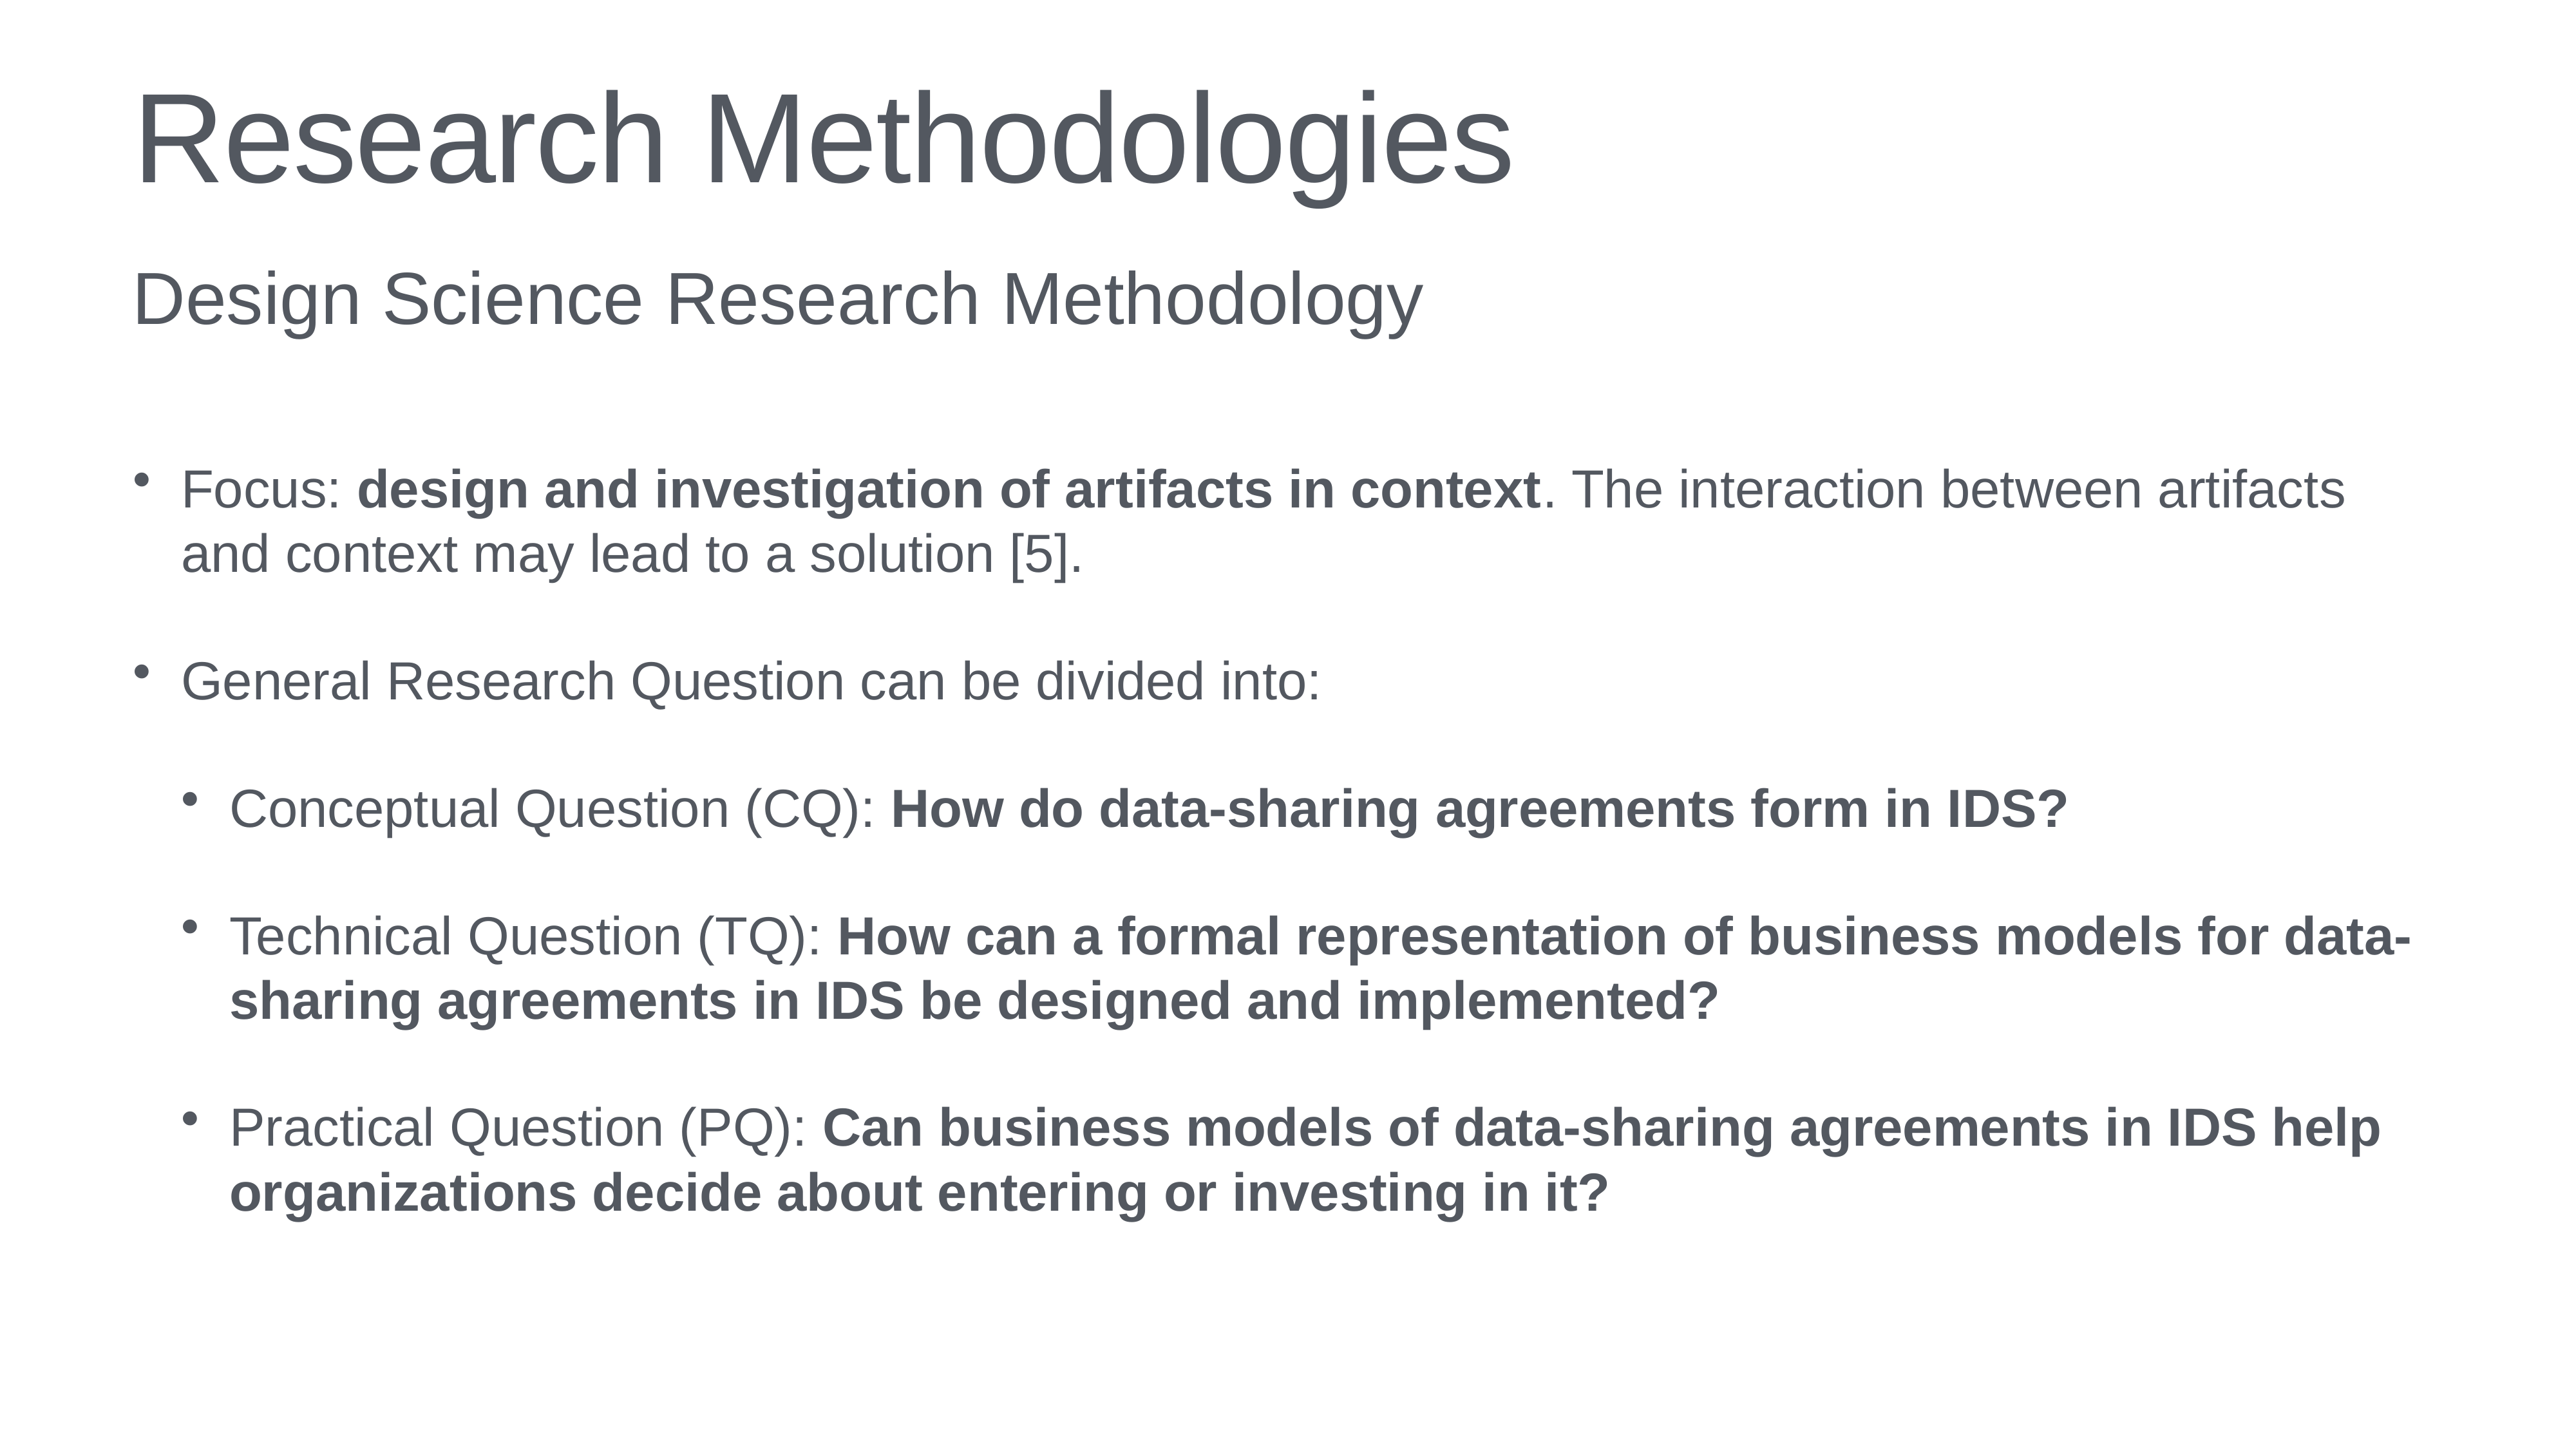

# Research Methodologies
Design Science Research Methodology
Focus: design and investigation of artifacts in context. The interaction between artifacts and context may lead to a solution [5].
General Research Question can be divided into:
Conceptual Question (CQ): How do data-sharing agreements form in IDS?
Technical Question (TQ): How can a formal representation of business models for data-sharing agreements in IDS be designed and implemented?
Practical Question (PQ): Can business models of data-sharing agreements in IDS help organizations decide about entering or investing in it?